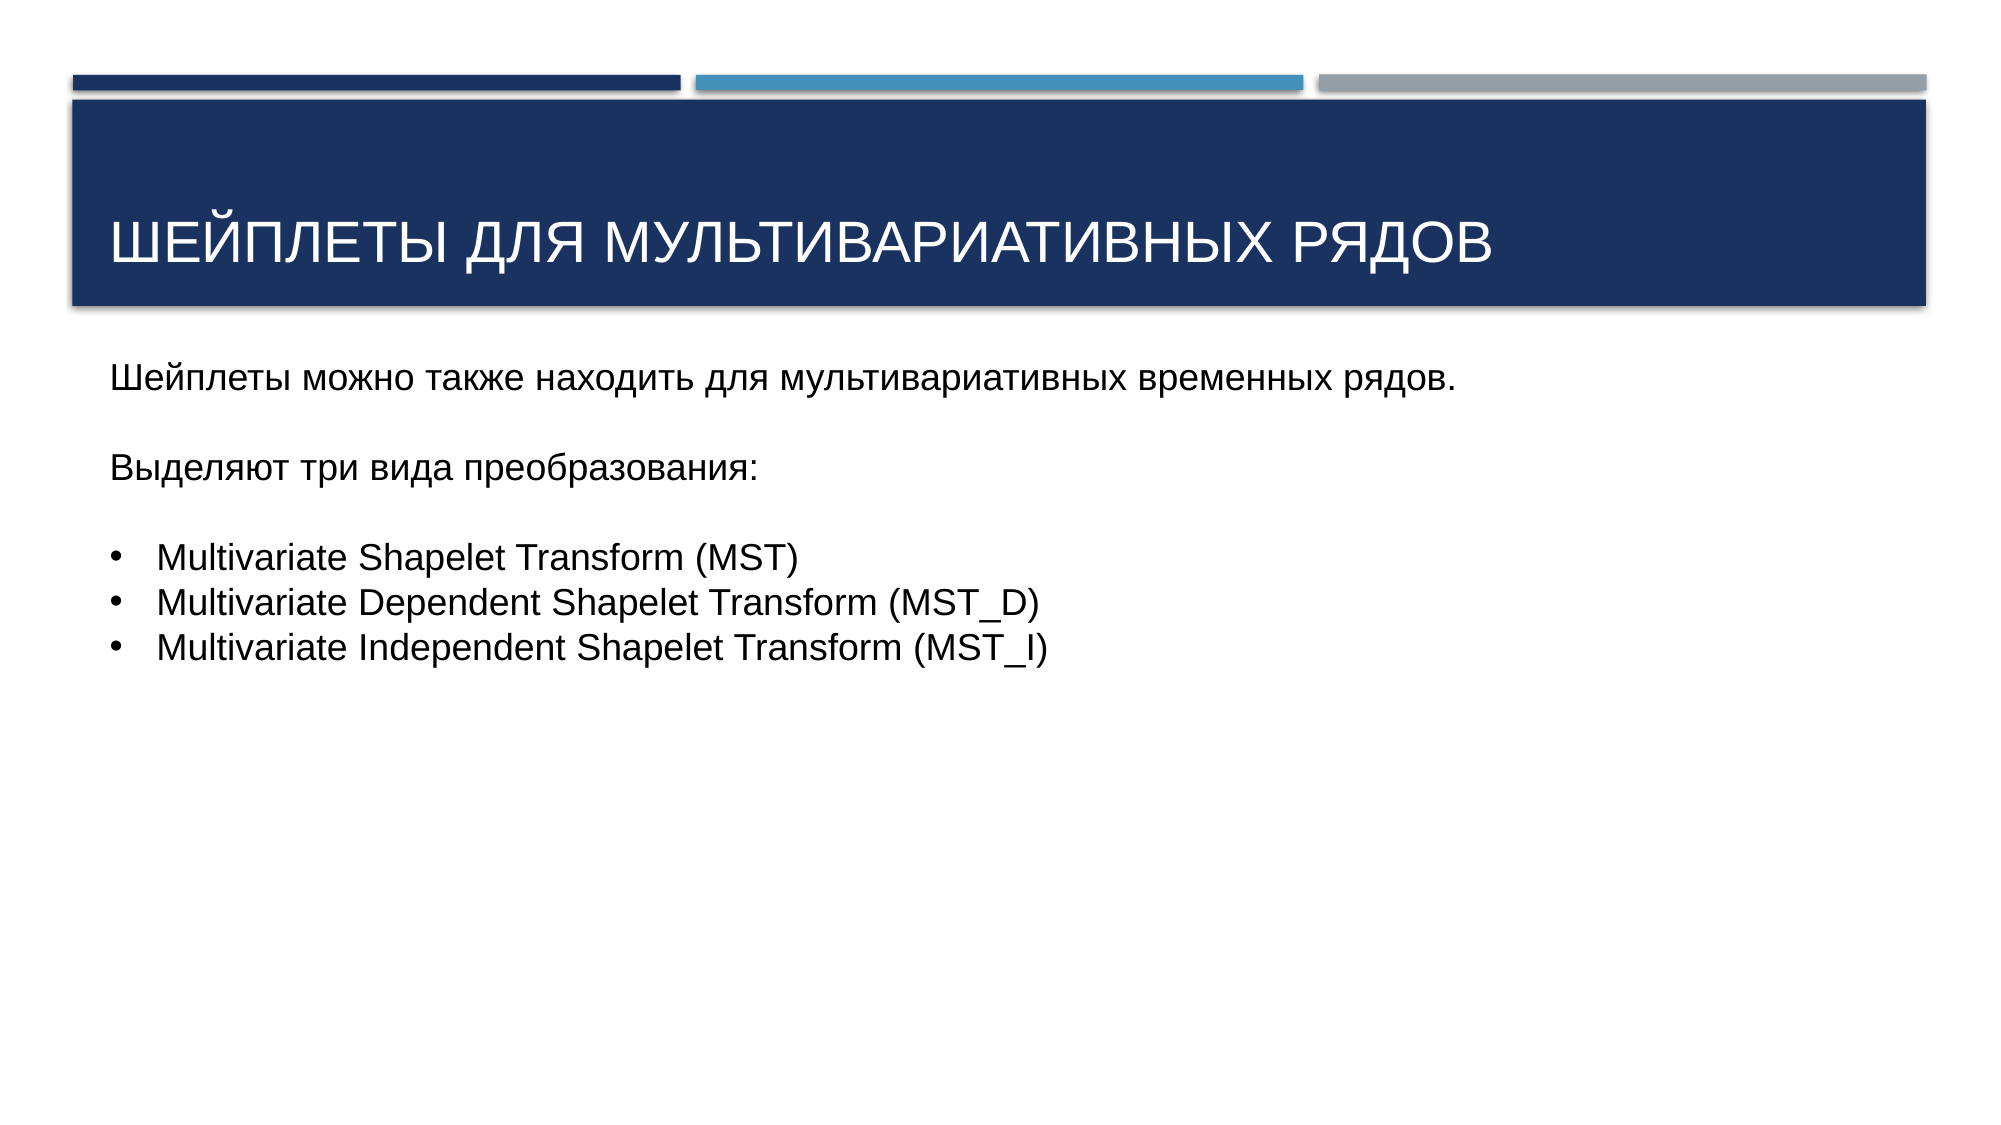

# ШЕЙПЛЕТЫ ДЛЯ МУЛЬТИВАРИАТИВНЫХ РЯДОВ
Шейплеты можно также находить для мультивариативных временных рядов.

Выделяют три вида преобразования:

Multivariate Shapelet Transform (MST)
Multivariate Dependent Shapelet Transform (MST_D)
Multivariate Independent Shapelet Transform (MST_I)